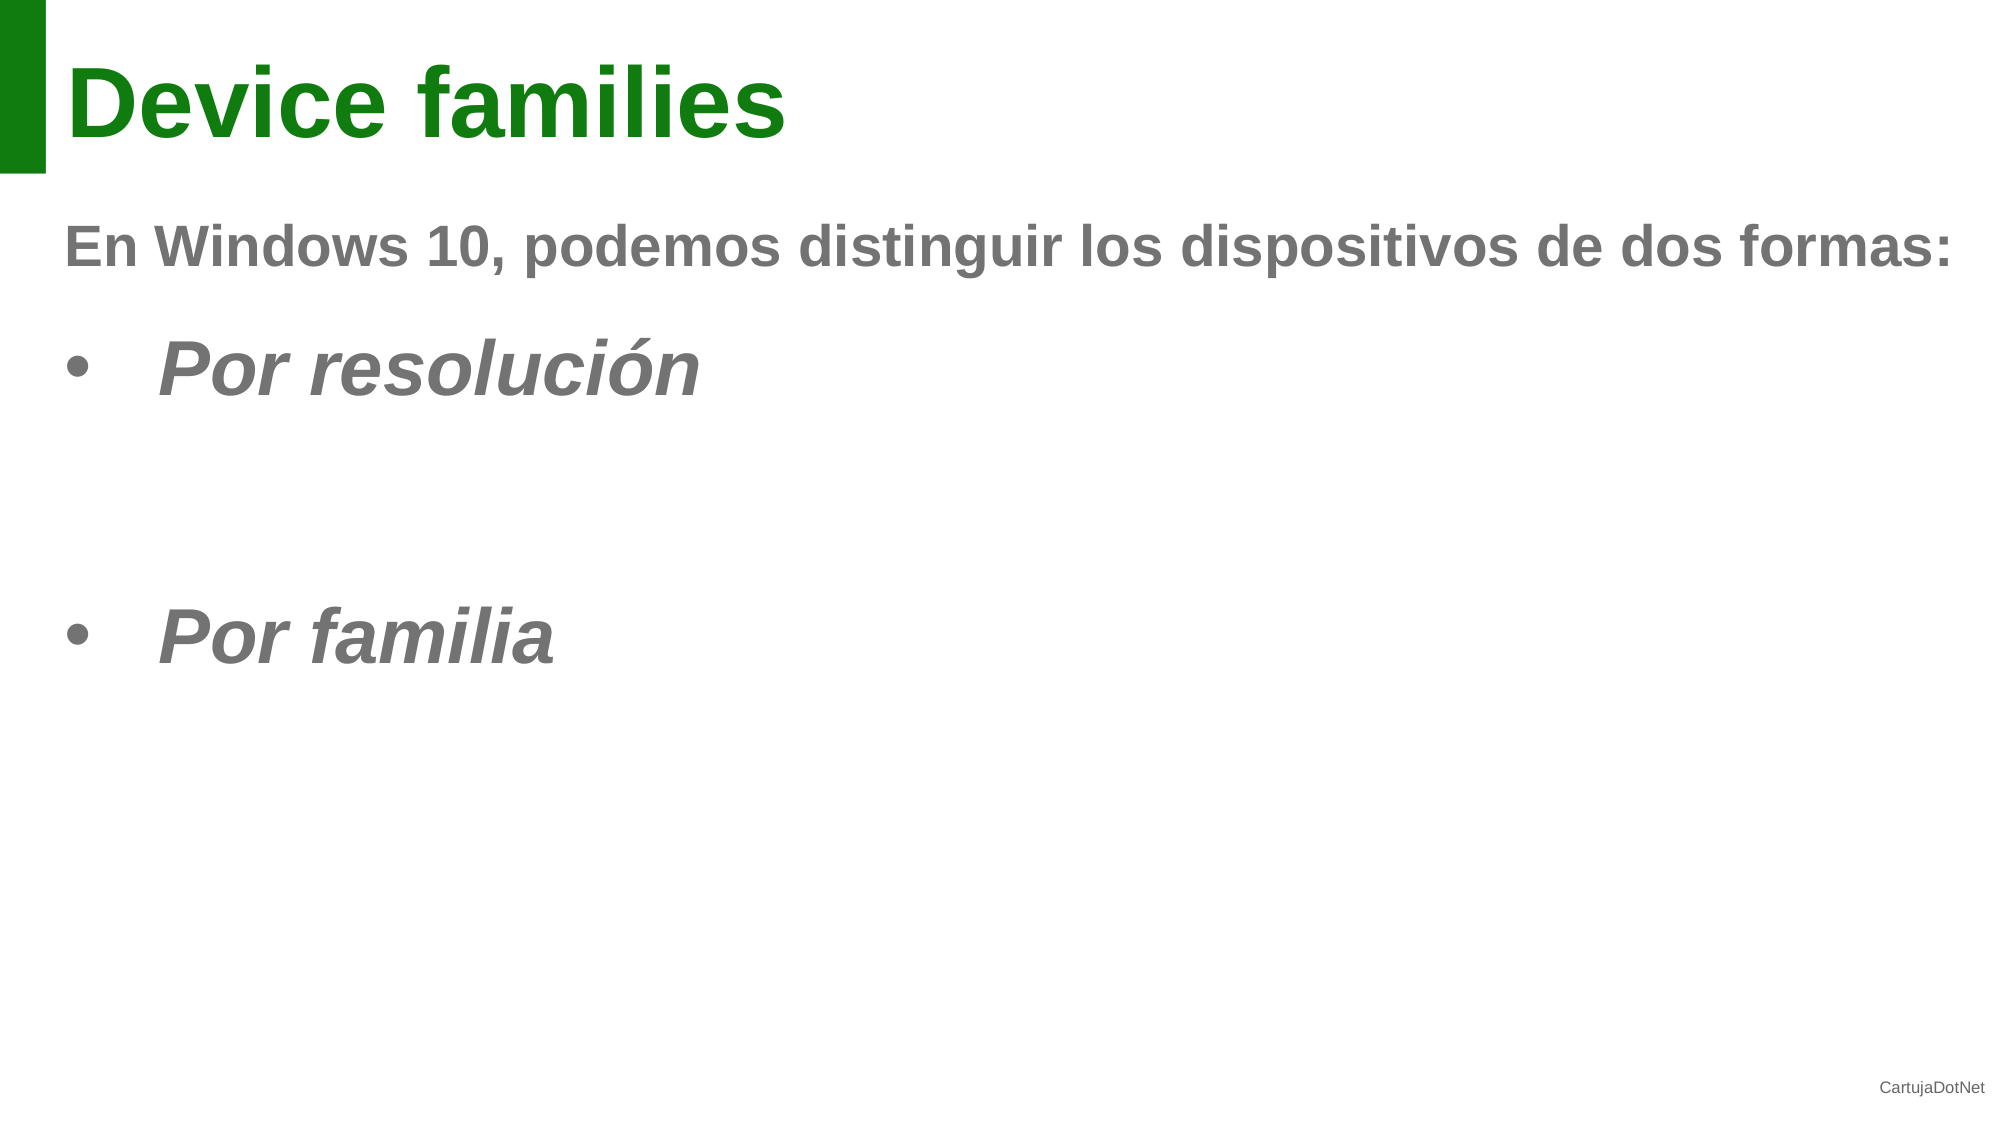

# Device families
En Windows 10, podemos distinguir los dispositivos de dos formas:
Por resolución

Por familia